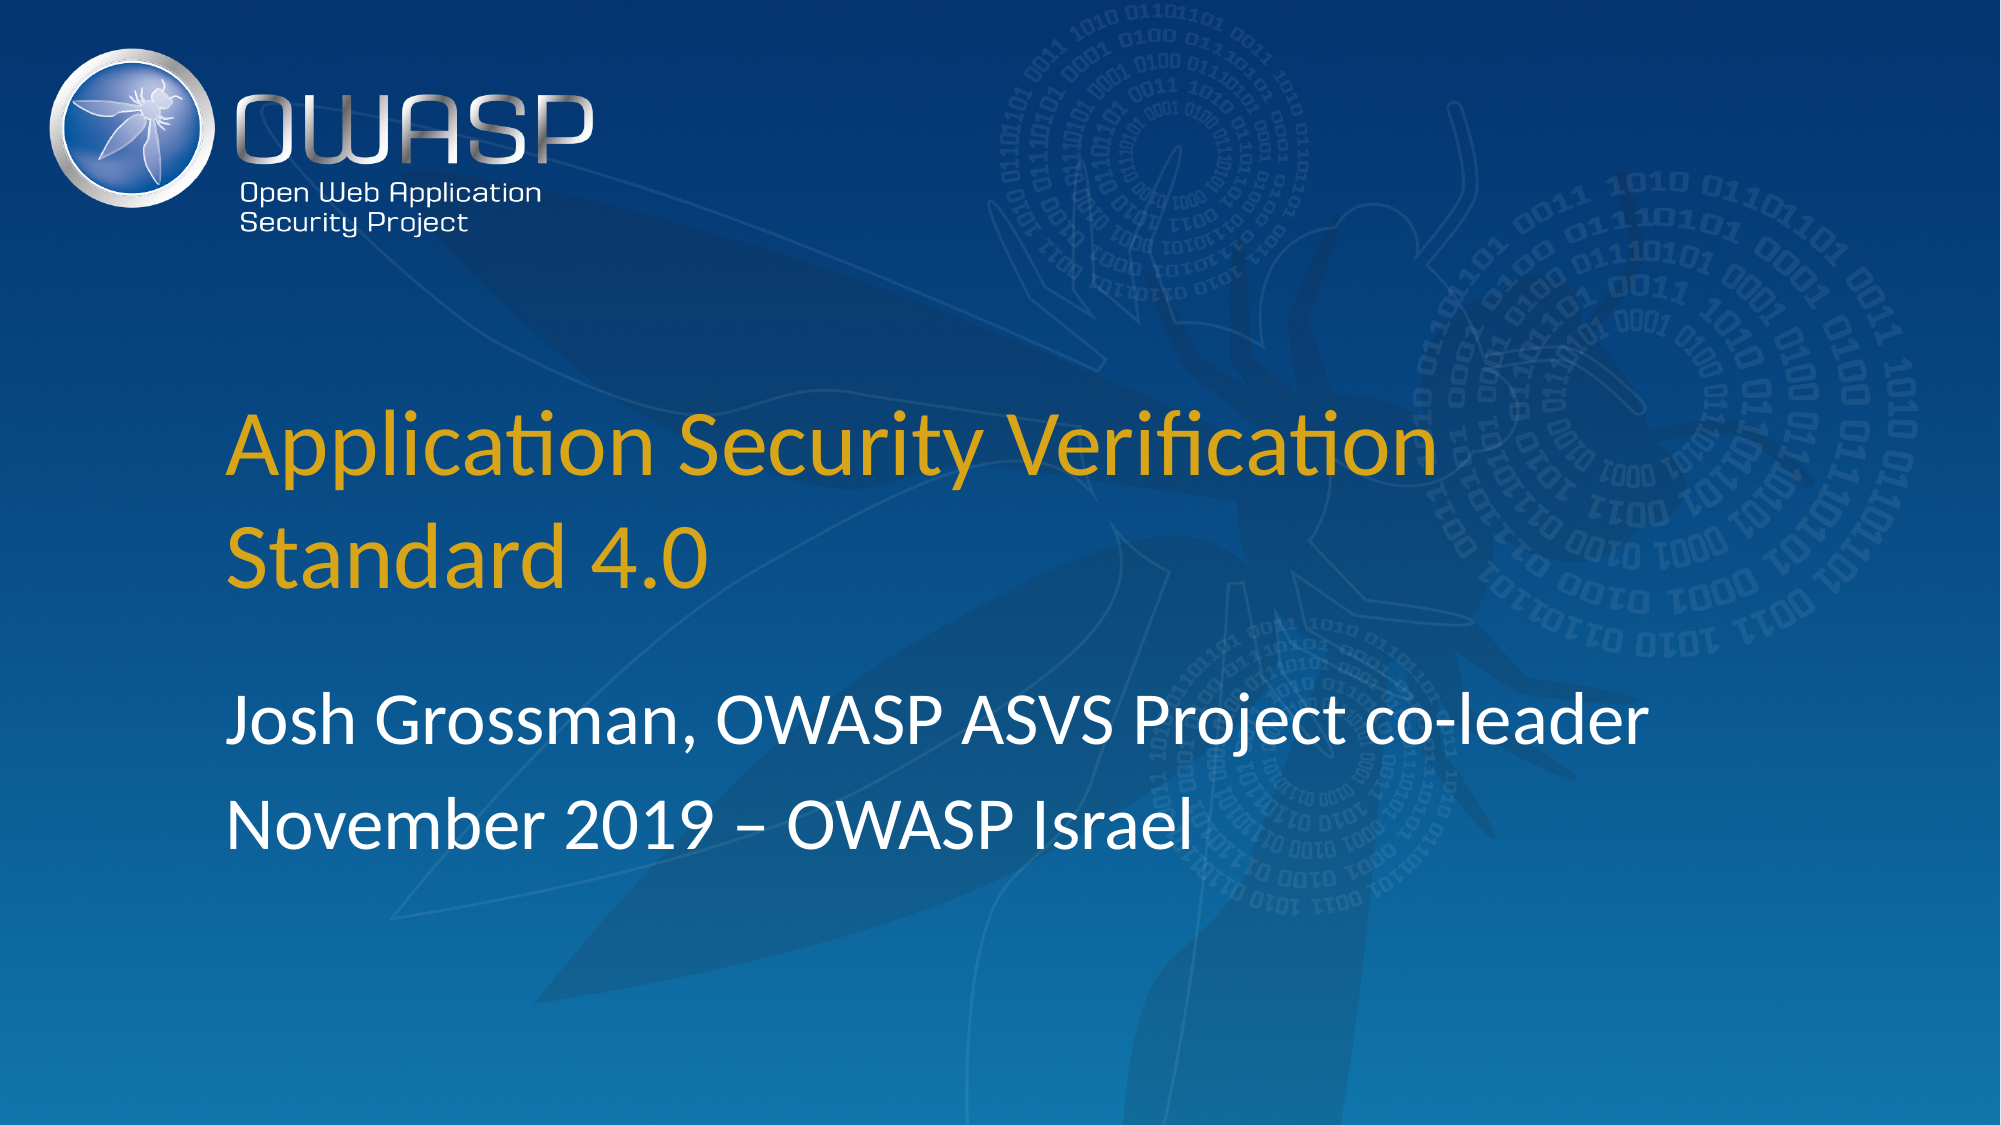

# Application Security Verification Standard 4.0
Josh Grossman, OWASP ASVS Project co-leader
November 2019 – OWASP Israel